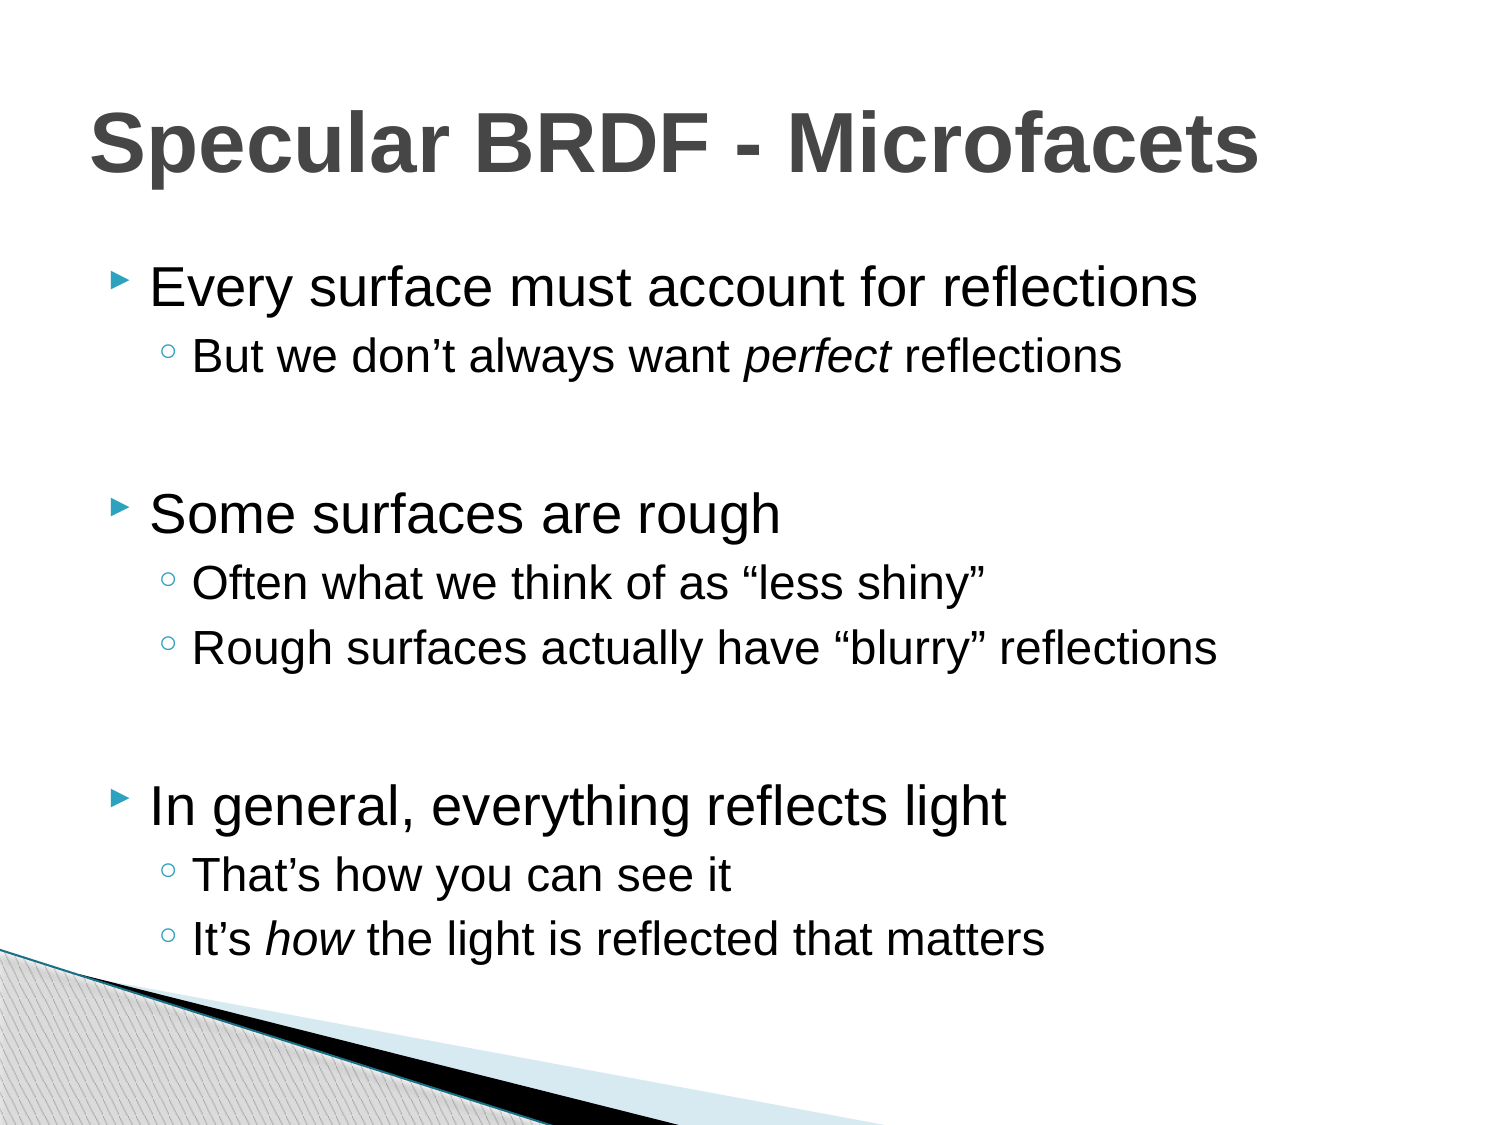

# Specular BRDF - Microfacets
Every surface must account for reflections
But we don’t always want perfect reflections

Some surfaces are rough
Often what we think of as “less shiny”
Rough surfaces actually have “blurry” reflections

In general, everything reflects light
That’s how you can see it
It’s how the light is reflected that matters